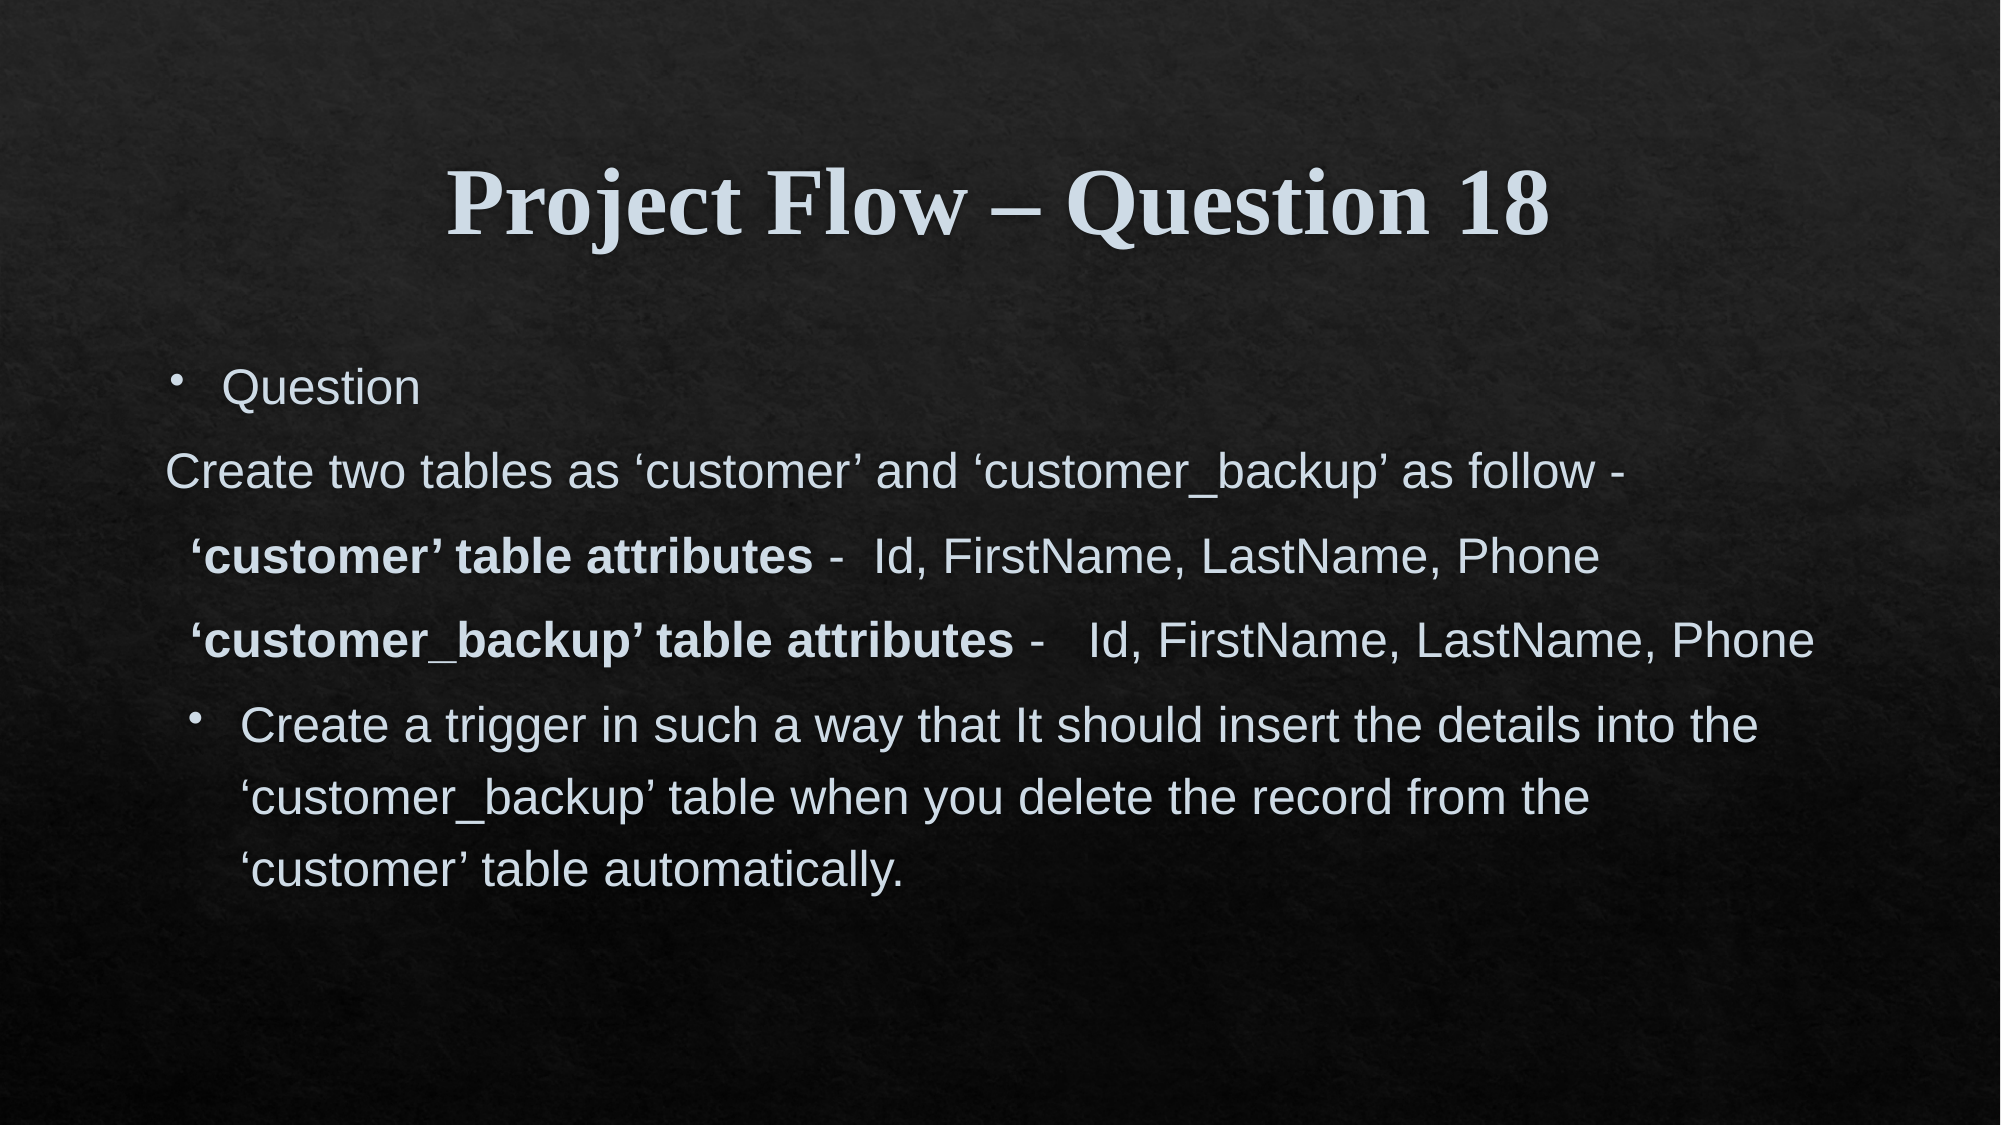

# Project Flow – Question 18
Question
Create two tables as ‘customer’ and ‘customer_backup’ as follow -
‘customer’ table attributes -  Id, FirstName, LastName, Phone
‘customer_backup’ table attributes -   Id, FirstName, LastName, Phone
Create a trigger in such a way that It should insert the details into the  ‘customer_backup’ table when you delete the record from the ‘customer’ table automatically.